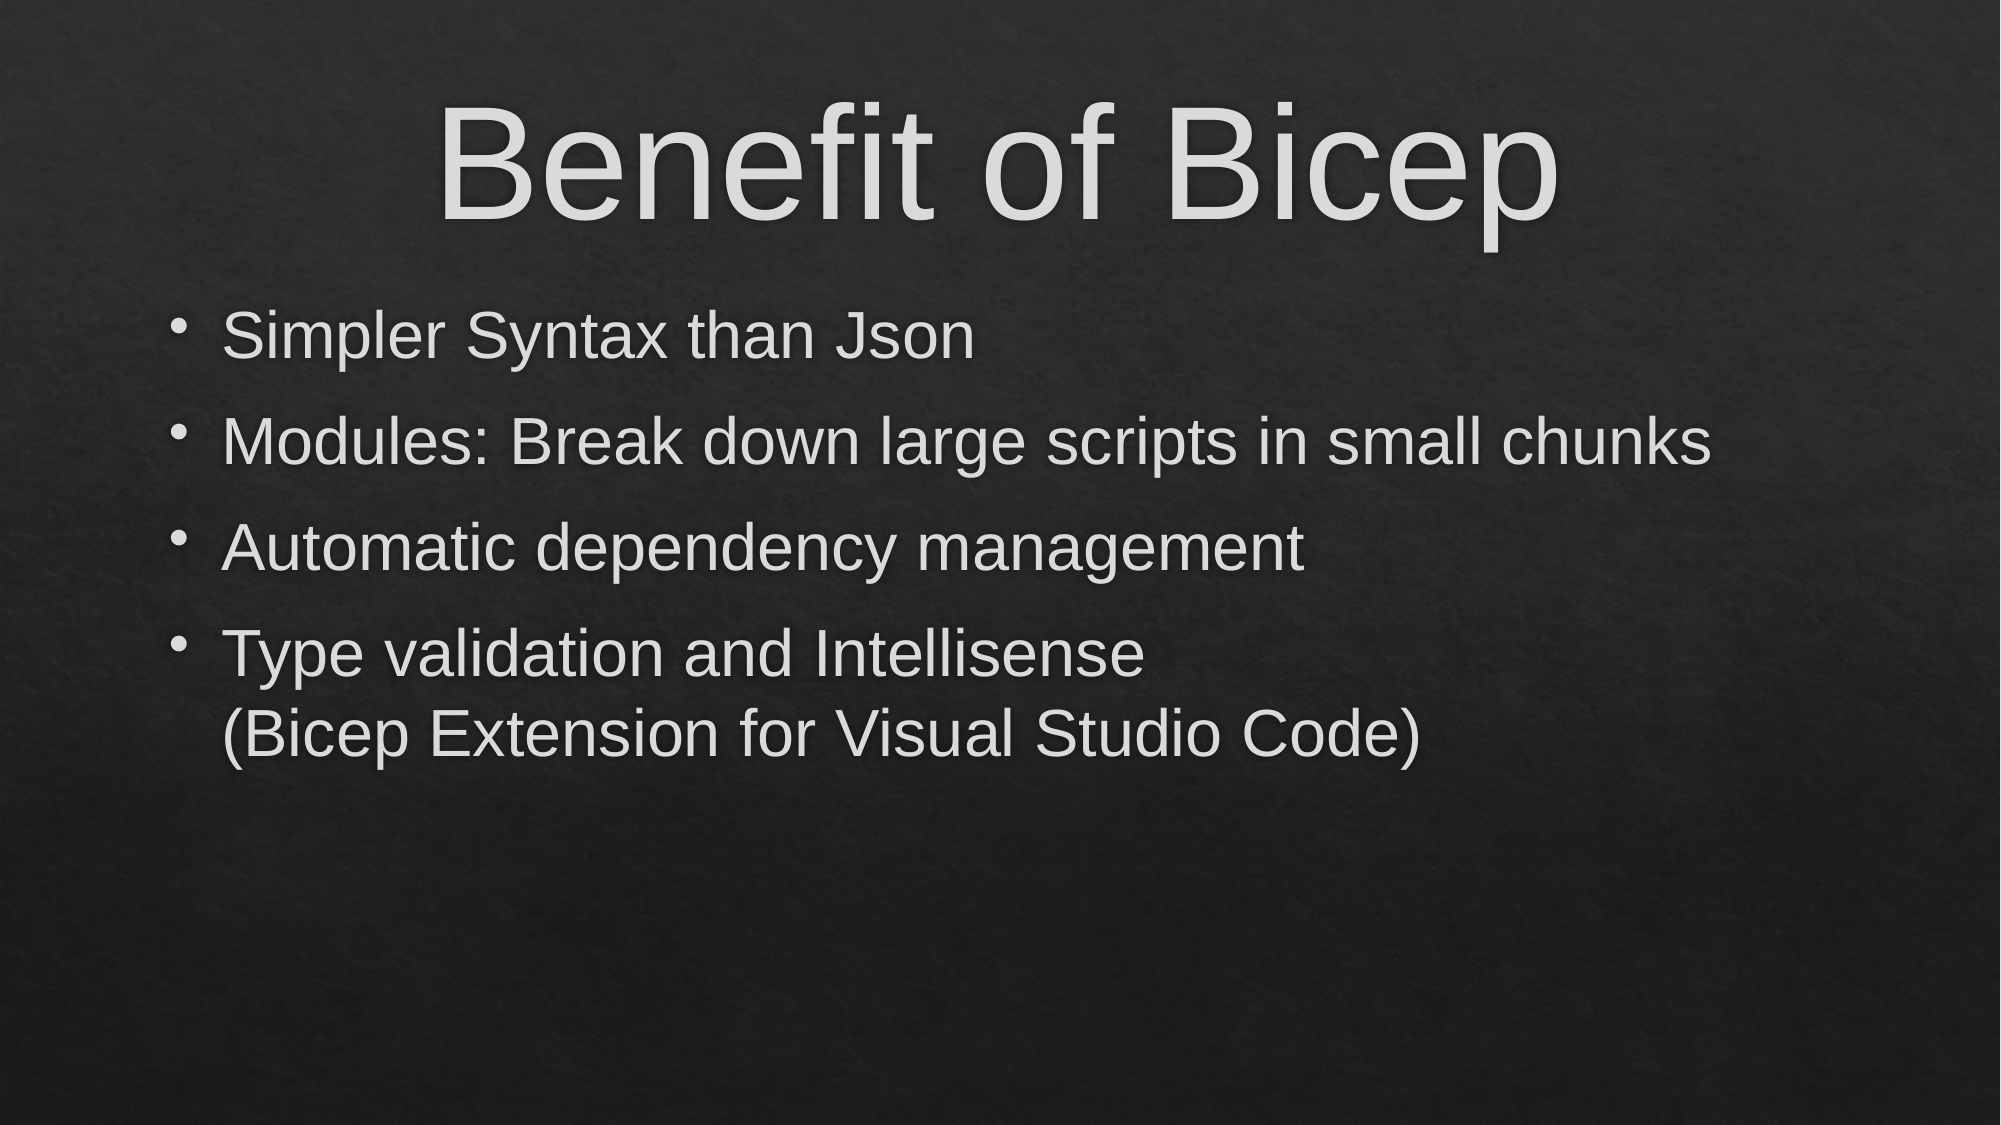

# Benefit of Bicep
Simpler Syntax than Json
Modules: Break down large scripts in small chunks
Automatic dependency management
Type validation and Intellisense
(Bicep Extension for Visual Studio Code)